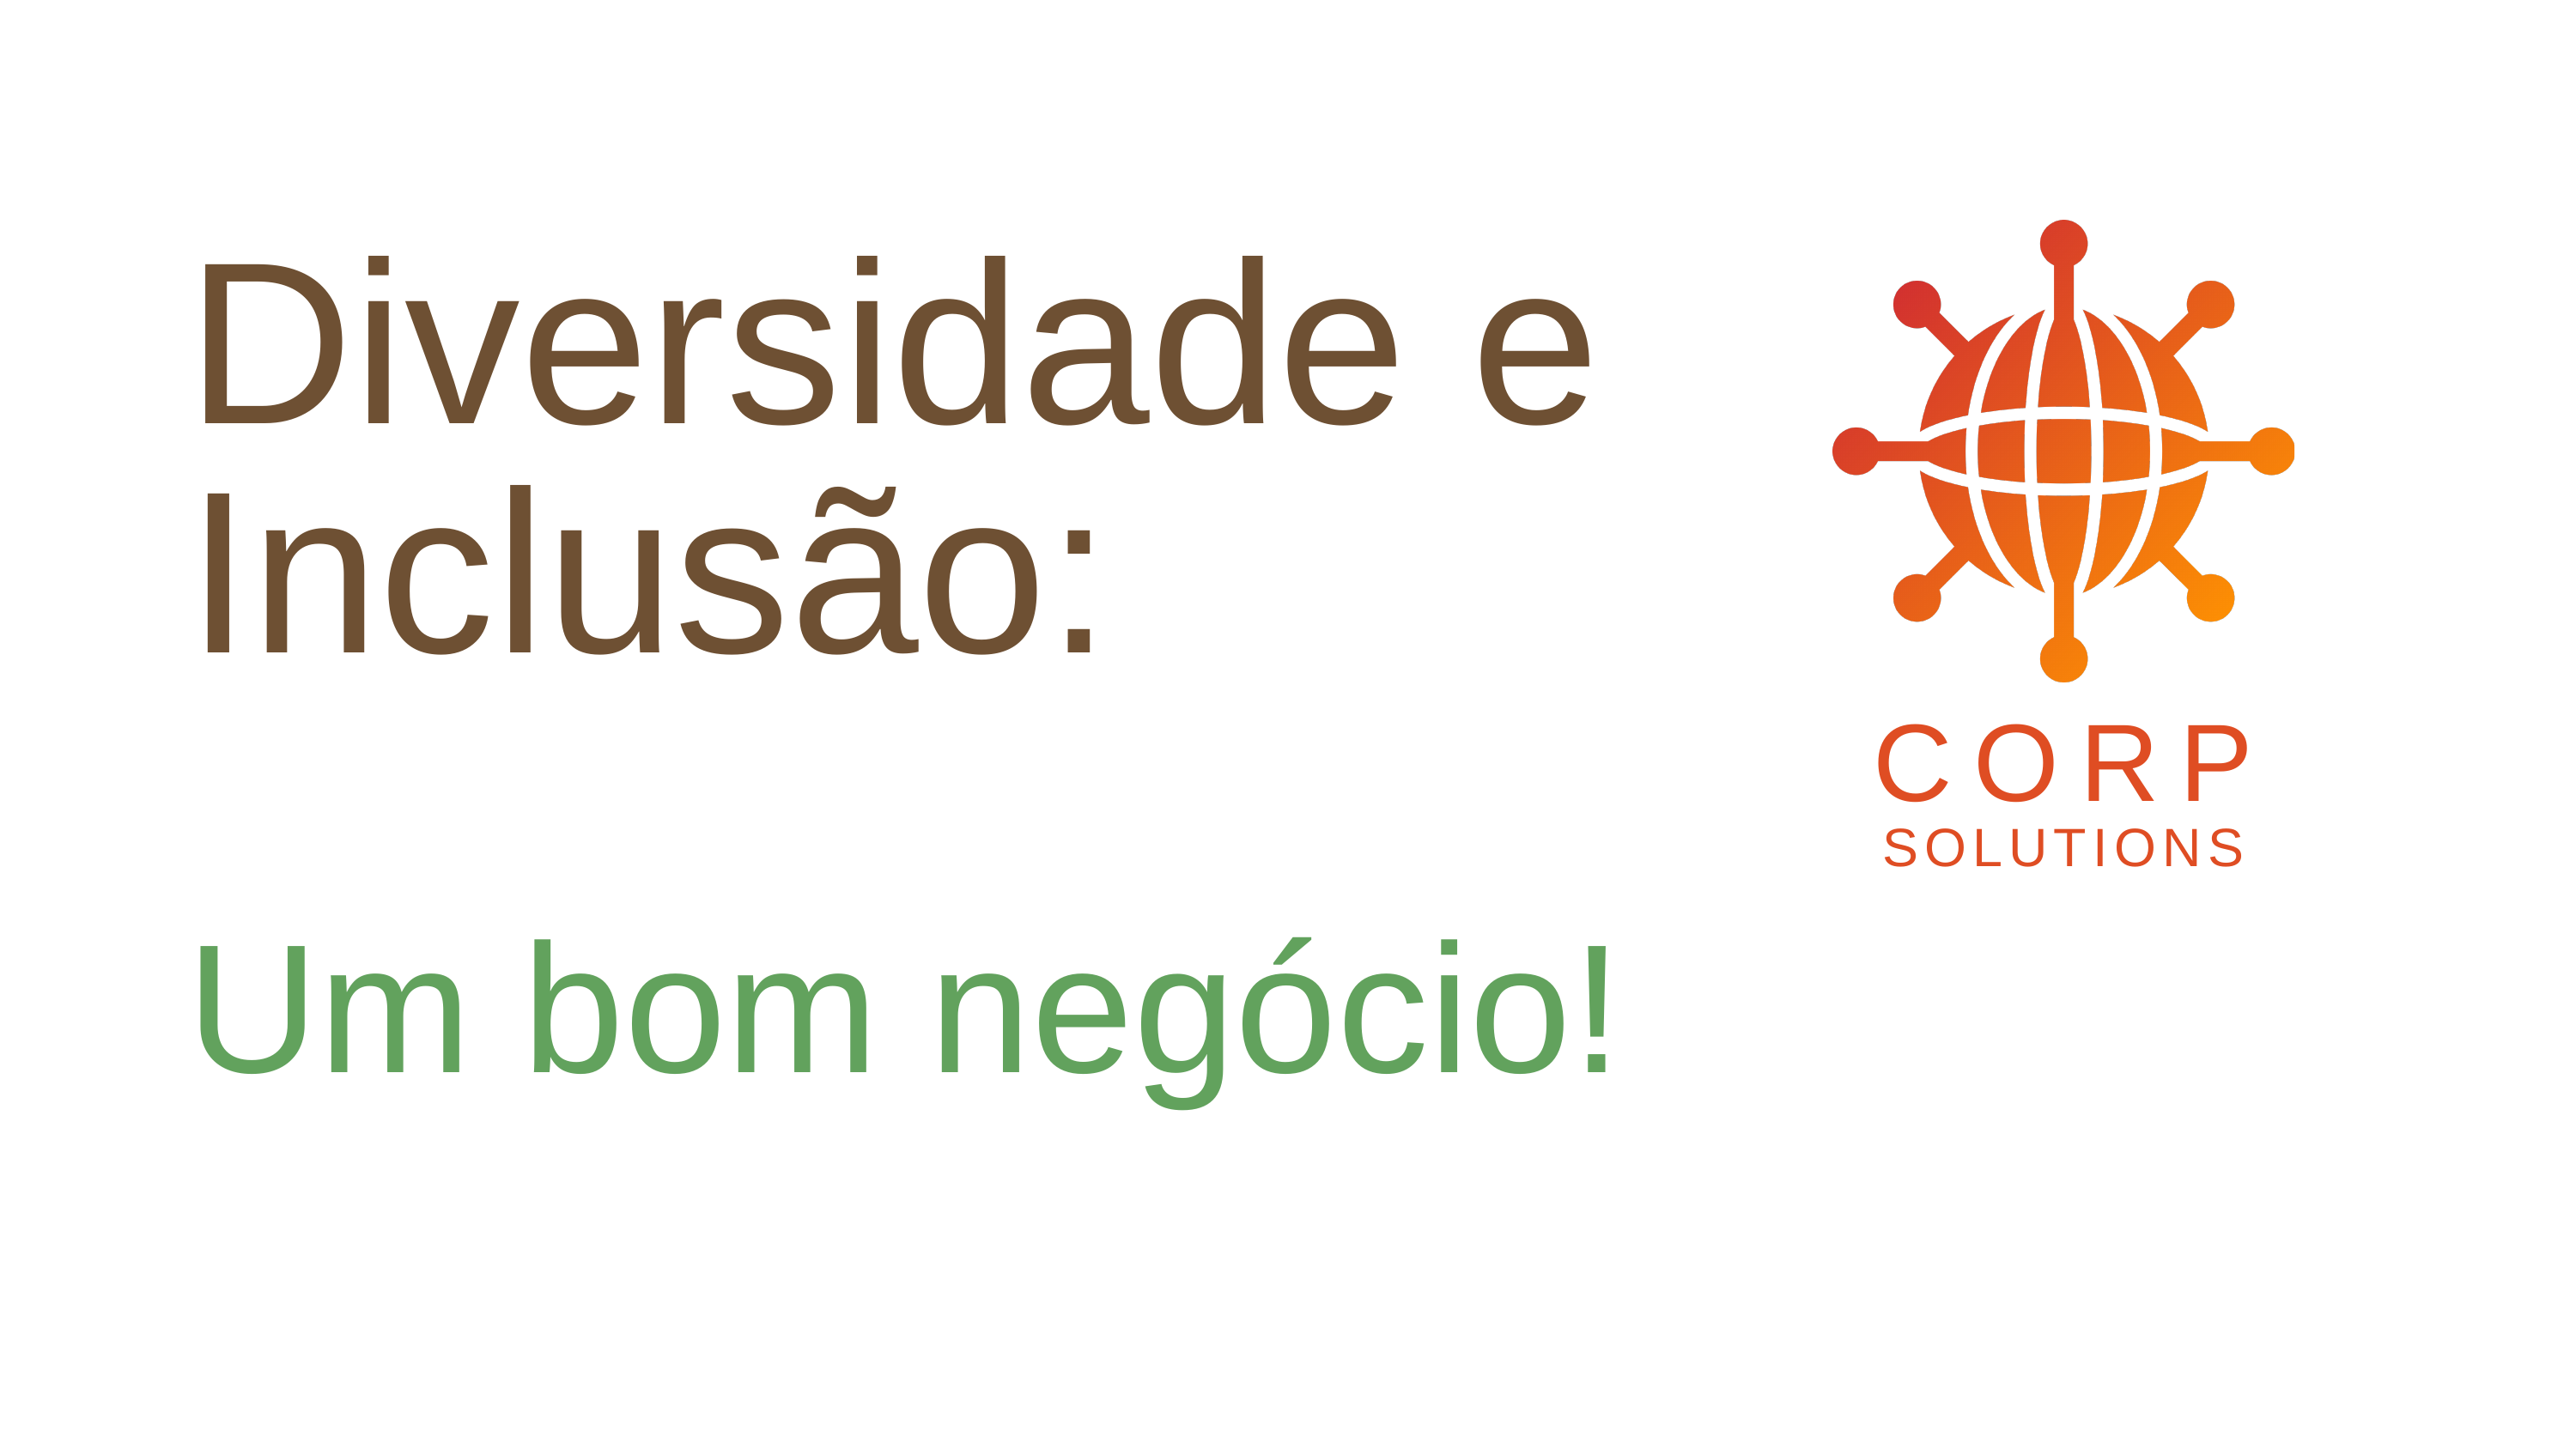

CORP
SOLUTIONS
Diversidade e Inclusão:

Um bom negócio!